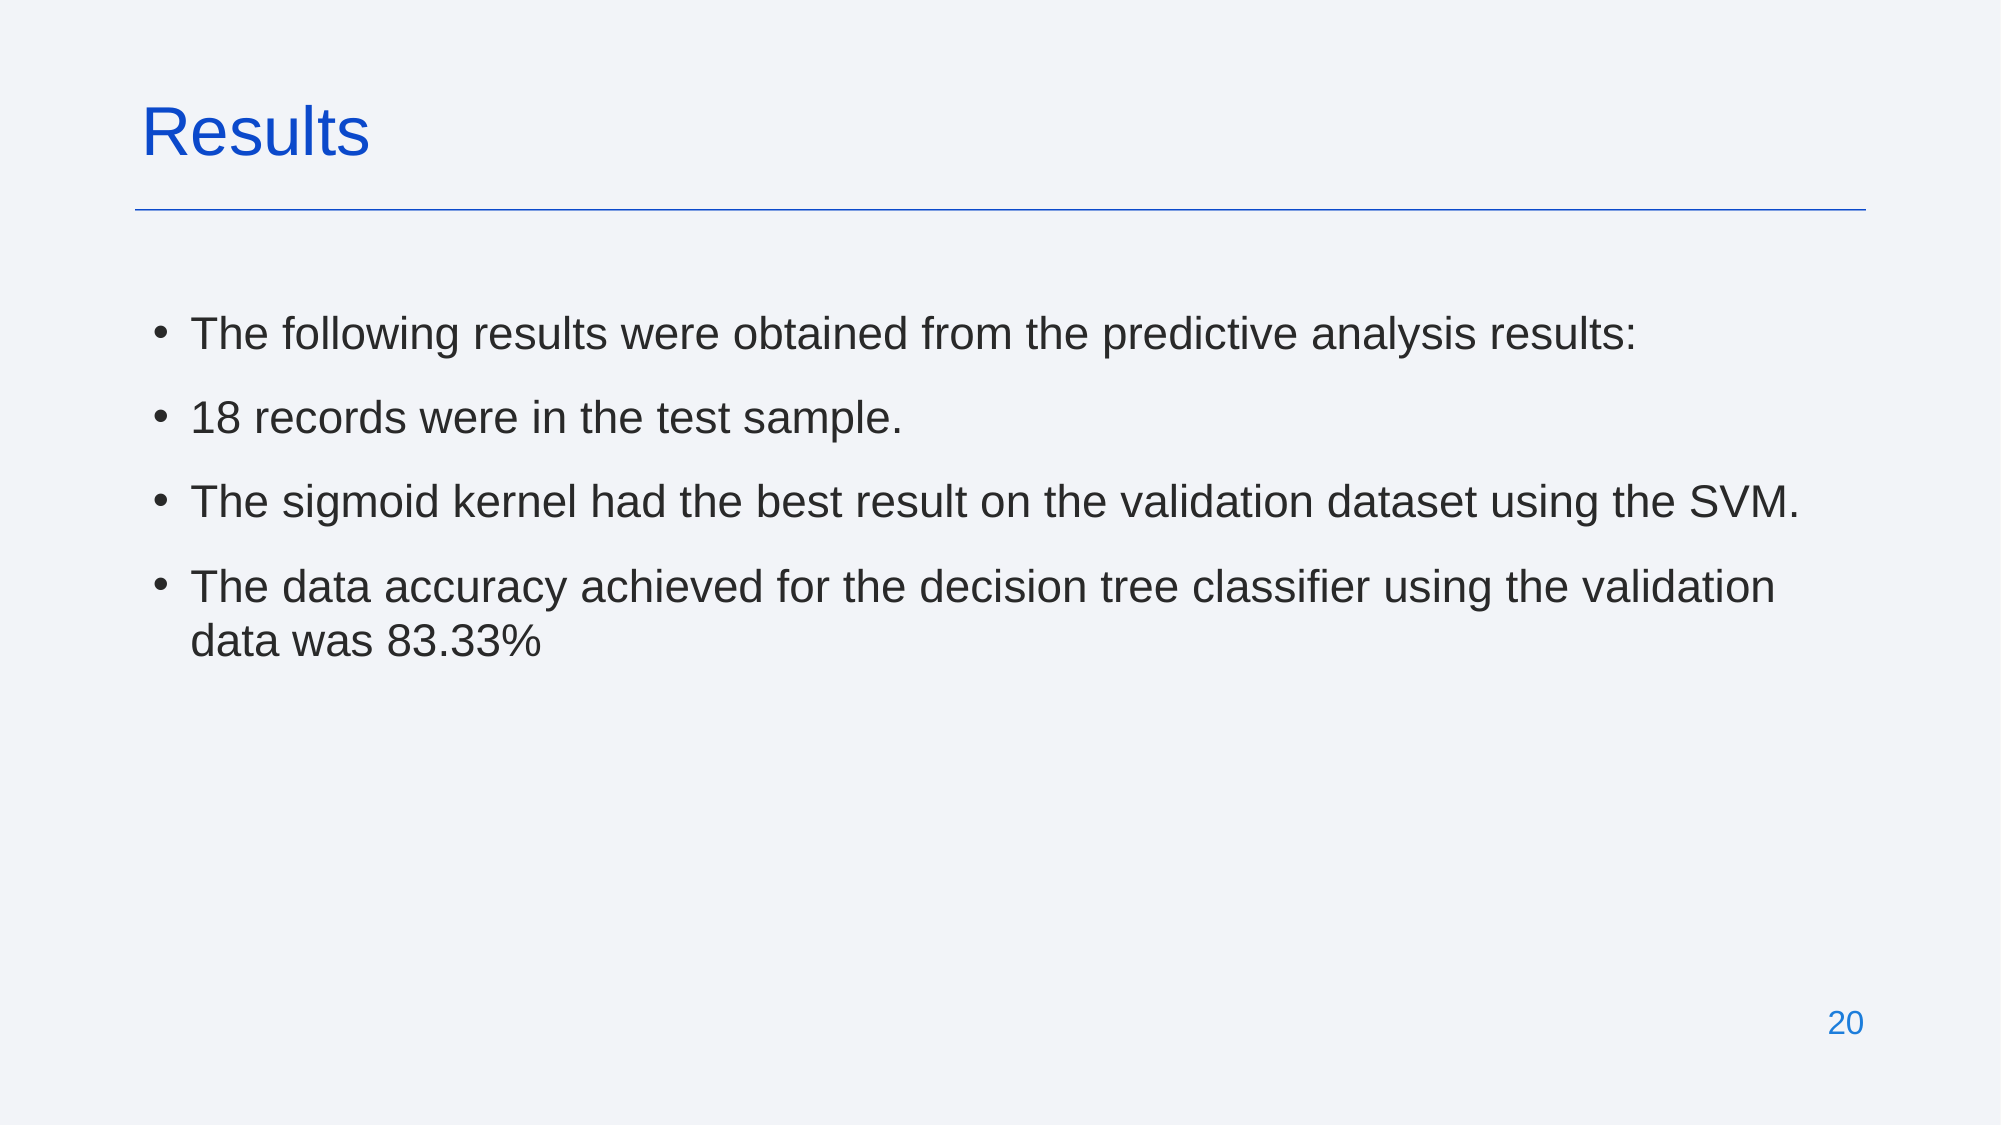

Results
The following results were obtained from the predictive analysis results:
18 records were in the test sample.
The sigmoid kernel had the best result on the validation dataset using the SVM.
The data accuracy achieved for the decision tree classifier using the validation data was 83.33%

20